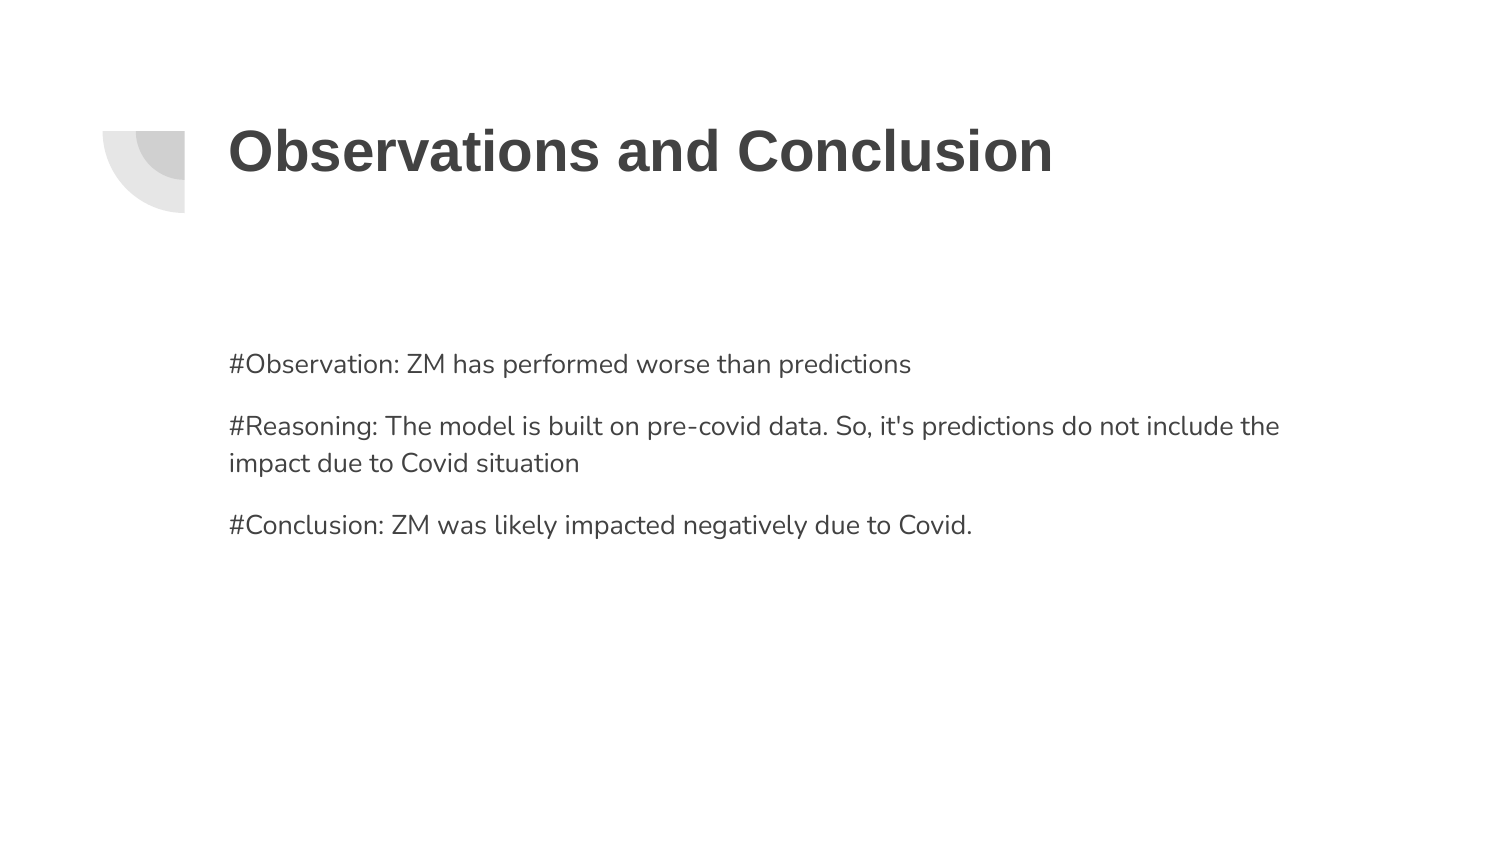

# Observations and Conclusion
#Observation: ZM has performed worse than predictions
#Reasoning: The model is built on pre-covid data. So, it's predictions do not include the impact due to Covid situation
#Conclusion: ZM was likely impacted negatively due to Covid.